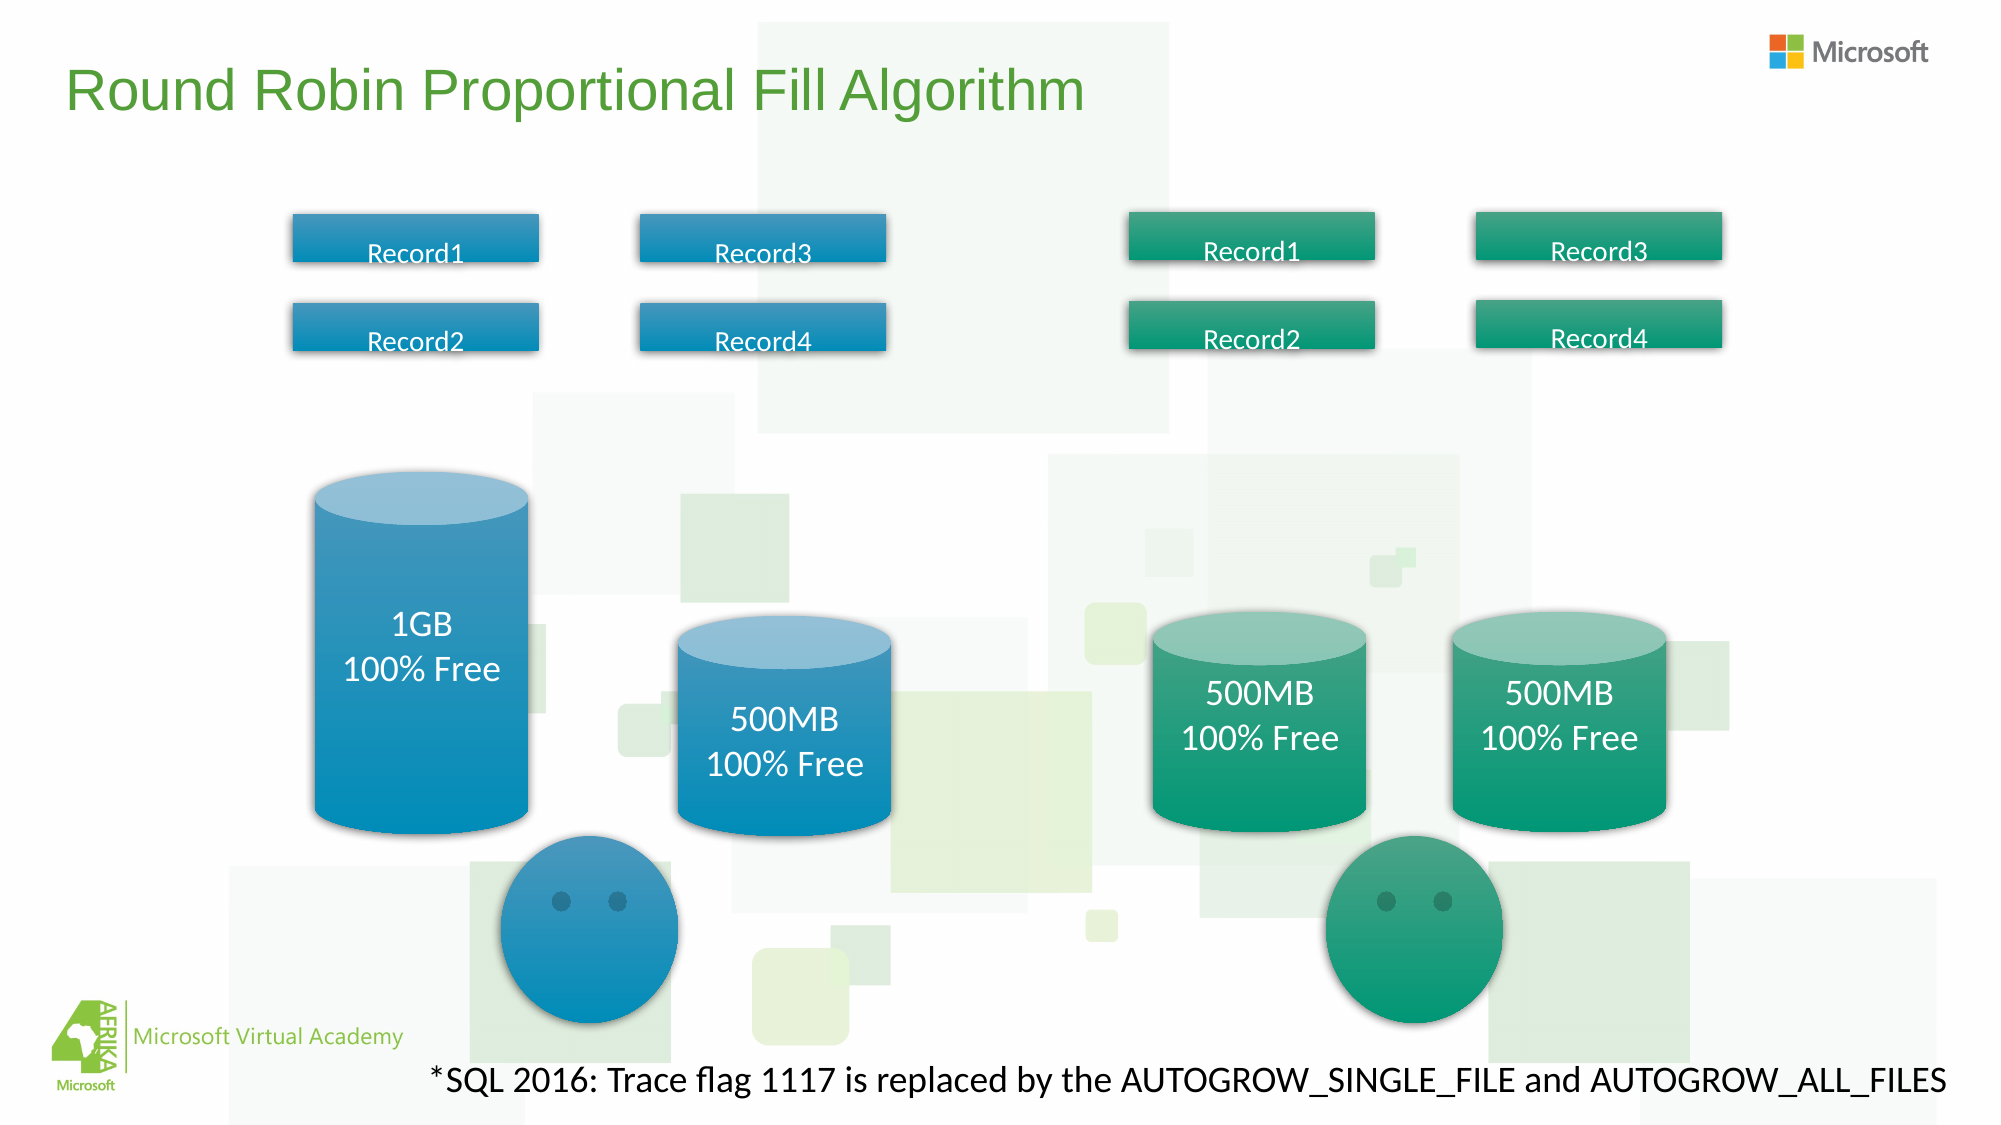

# Round Robin Proportional Fill Algorithm
Record3
Record1
Record3
Record1
Record4
Record2
Record2
Record4
1GB
100% Free

500MB
100% Free

500MB
100% Free

500MB
100% Free

 *SQL 2016: Trace flag 1117 is replaced by the AUTOGROW_SINGLE_FILE and AUTOGROW_ALL_FILES